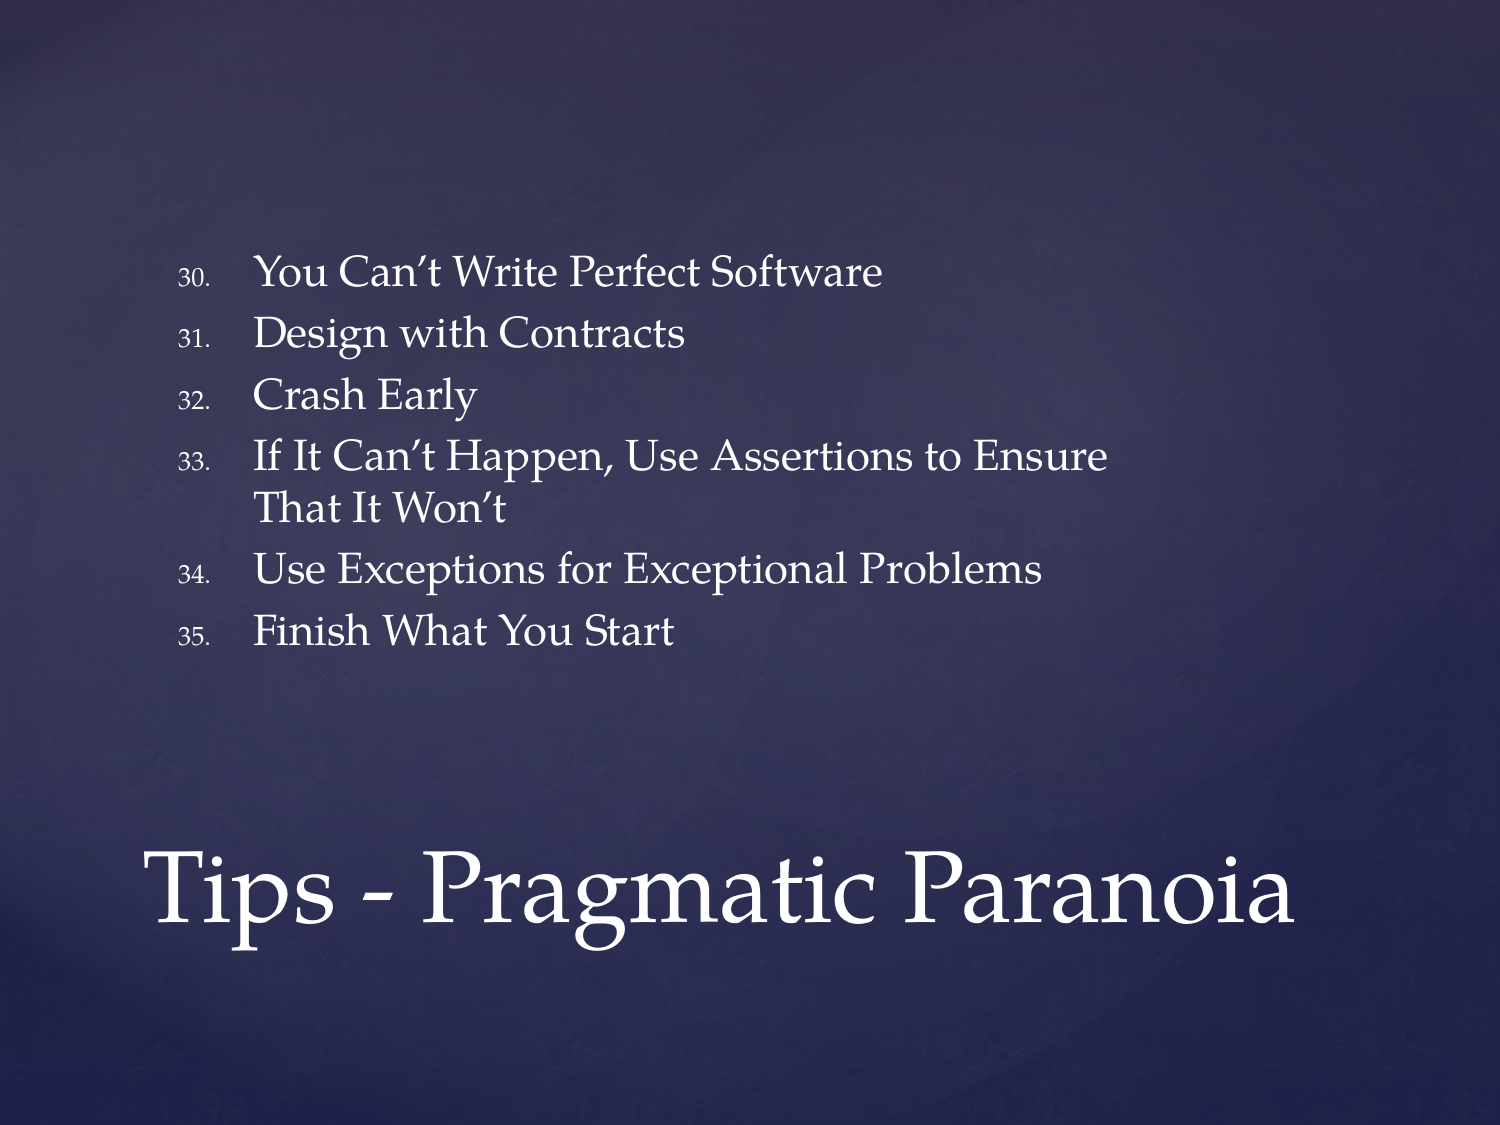

You Can’t Write Perfect Software
Design with Contracts
Crash Early
If It Can’t Happen, Use Assertions to Ensure That It Won’t
Use Exceptions for Exceptional Problems
Finish What You Start

# Tips - Pragmatic Paranoia